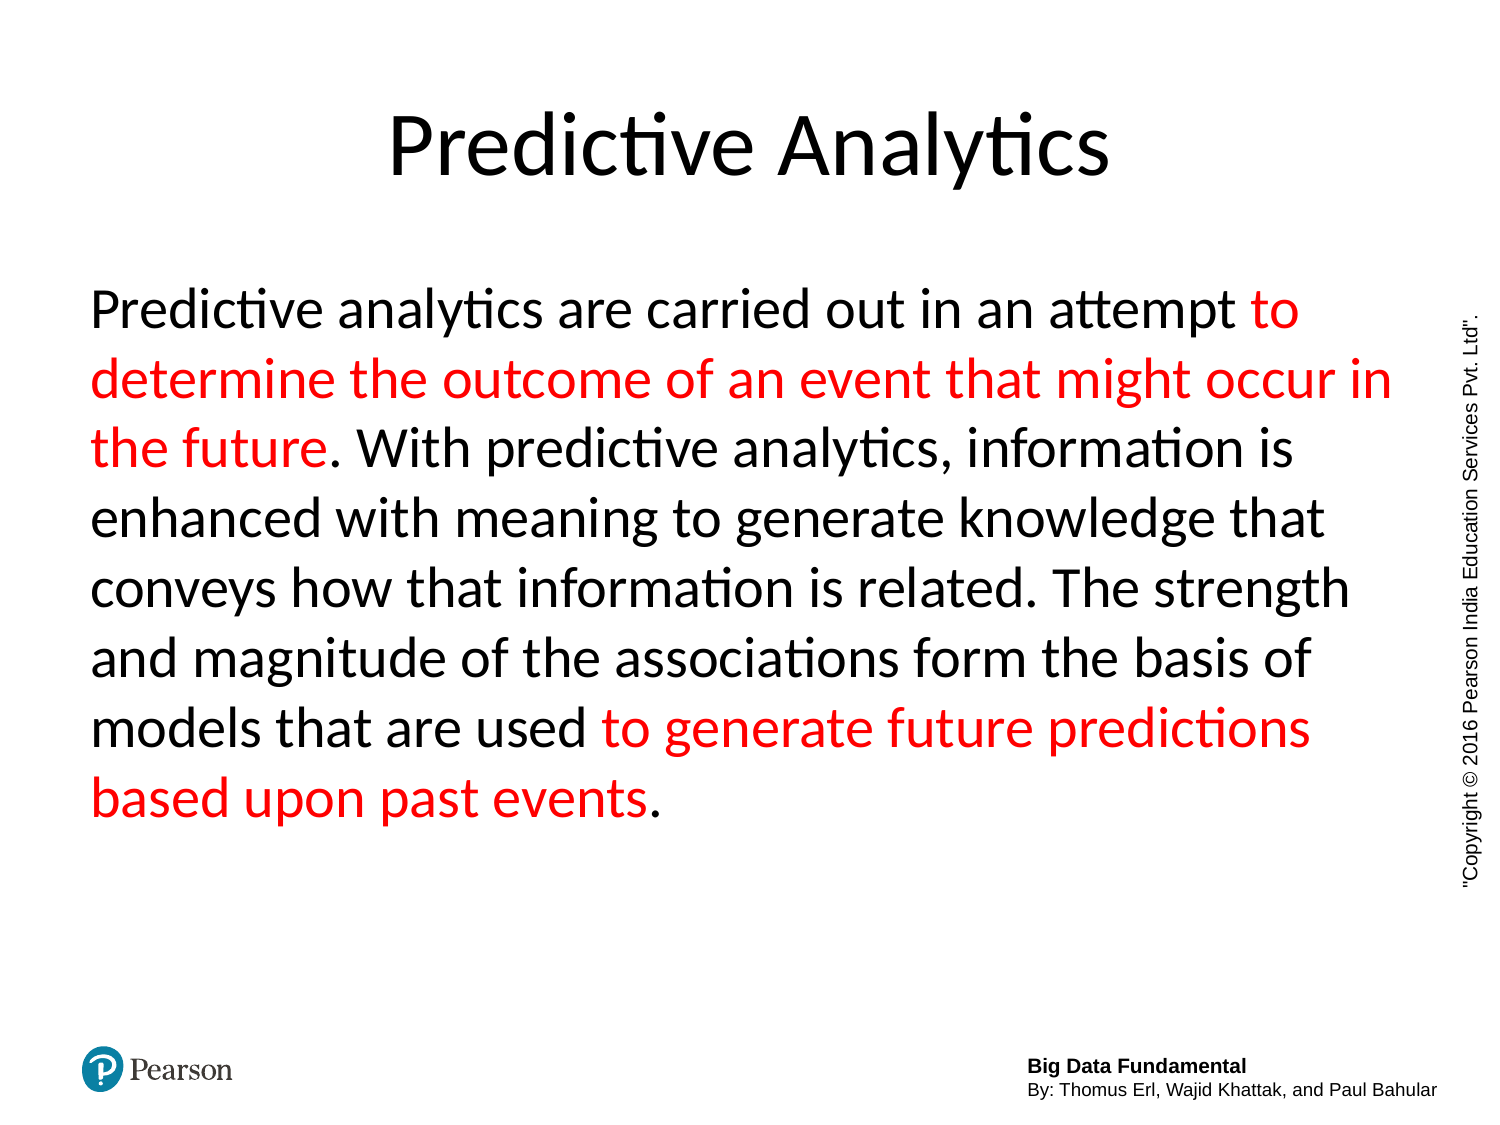

# Predictive Analytics
Predictive analytics are carried out in an attempt to determine the outcome of an event that might occur in the future. With predictive analytics, information is enhanced with meaning to generate knowledge that conveys how that information is related. The strength and magnitude of the associations form the basis of models that are used to generate future predictions based upon past events.